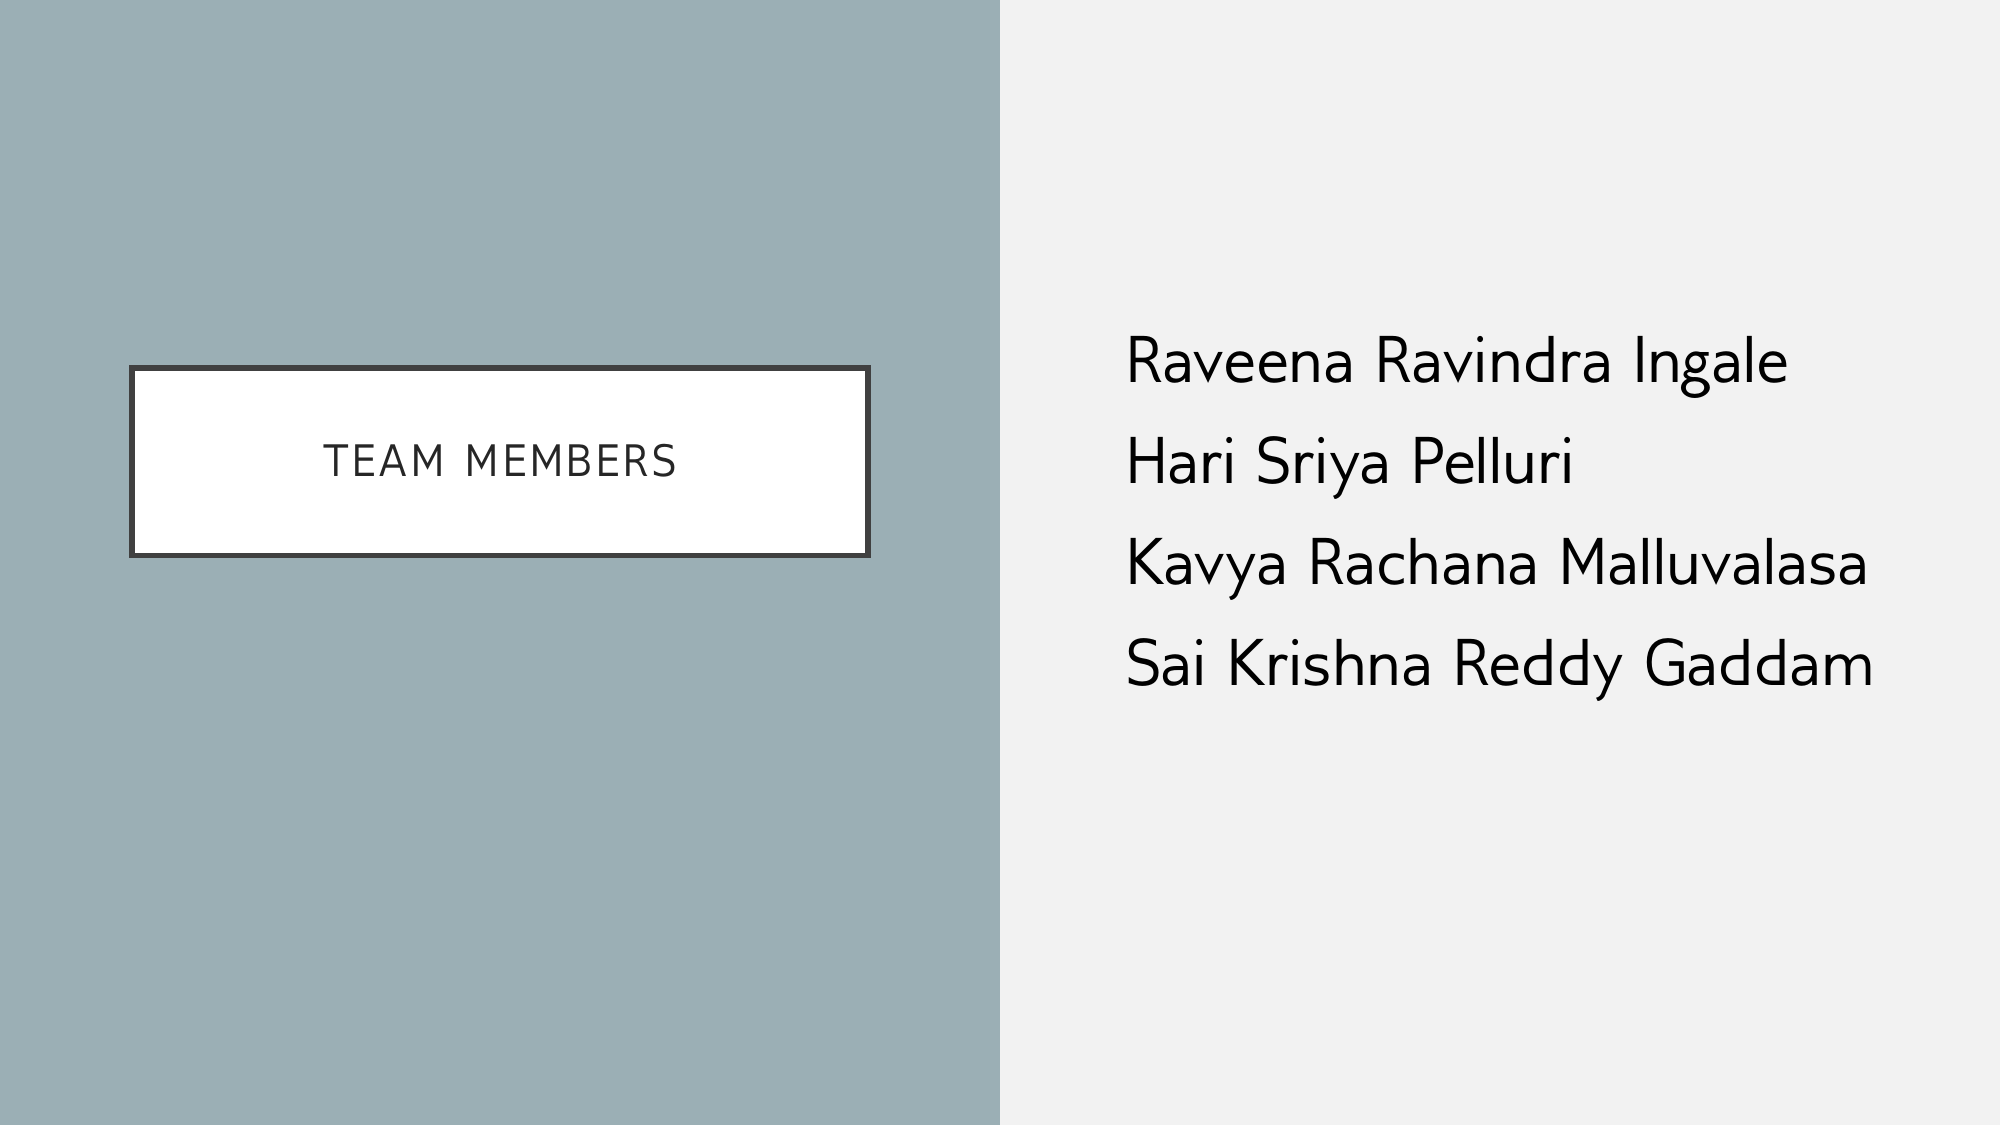

Raveena Ravindra Ingale
Hari Sriya Pelluri
Kavya Rachana Malluvalasa
Sai Krishna Reddy Gaddam
# Team Members